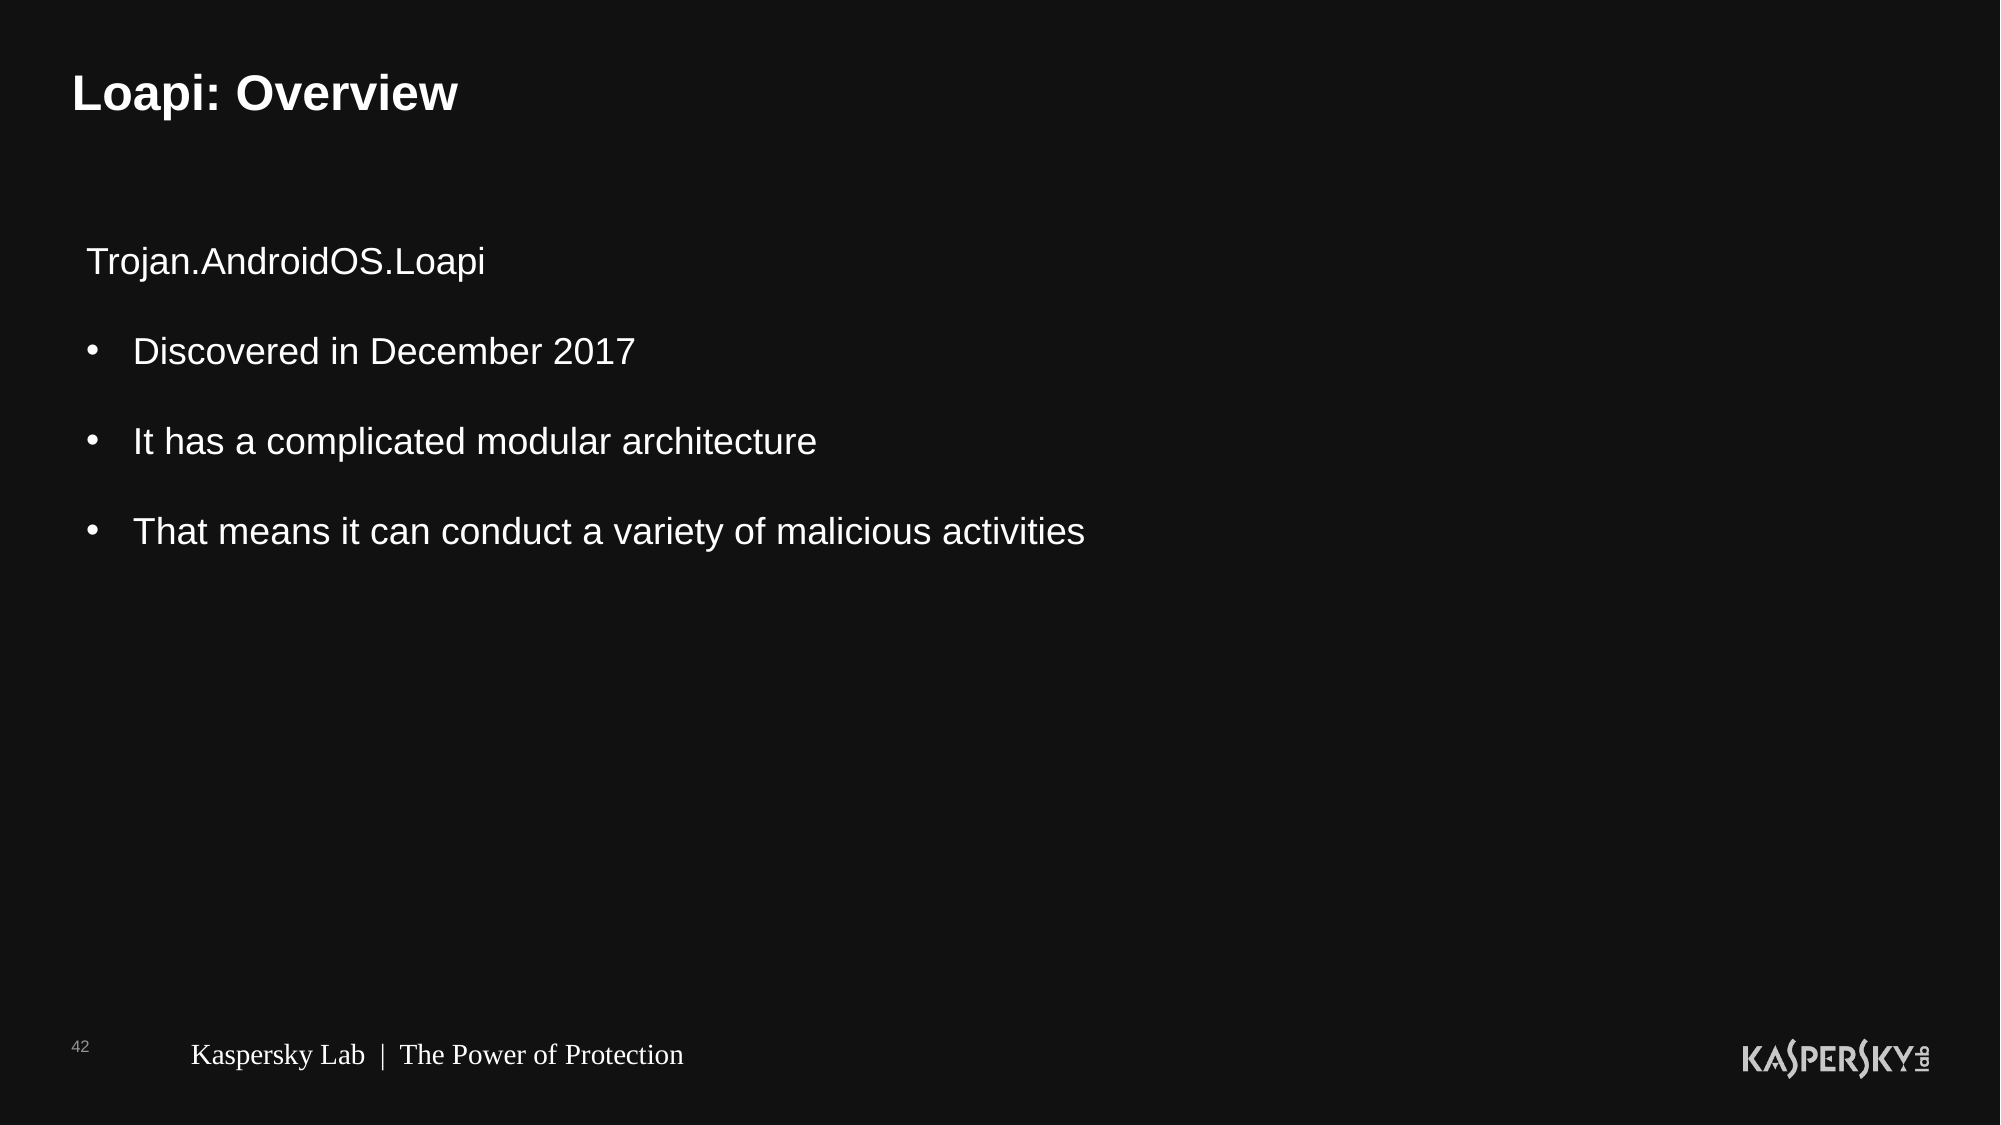

# Loapi: Overview
Trojan.AndroidOS.Loapi
Discovered in December 2017
It has a complicated modular architecture
That means it can conduct a variety of malicious activities
42
Kaspersky Lab  |  The Power of Protection